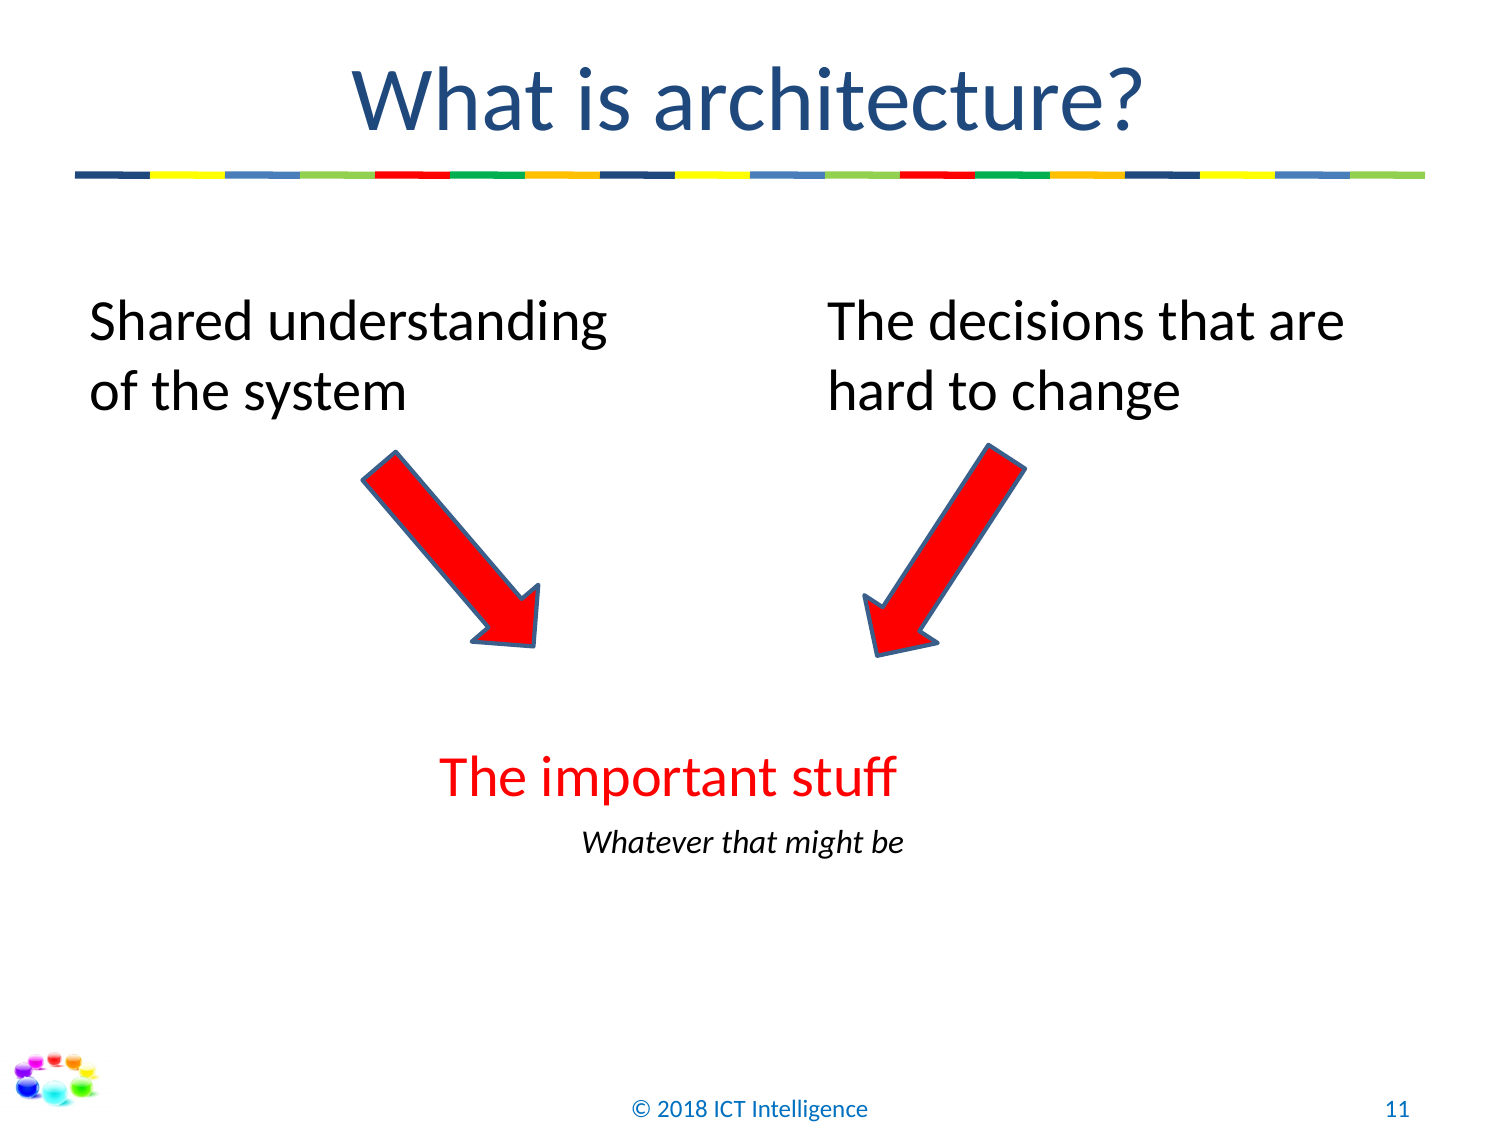

# What is architecture?
Shared understanding of the system
The decisions that are hard to change

The important stuff
Whatever that might be
© 2018 ICT Intelligence
11